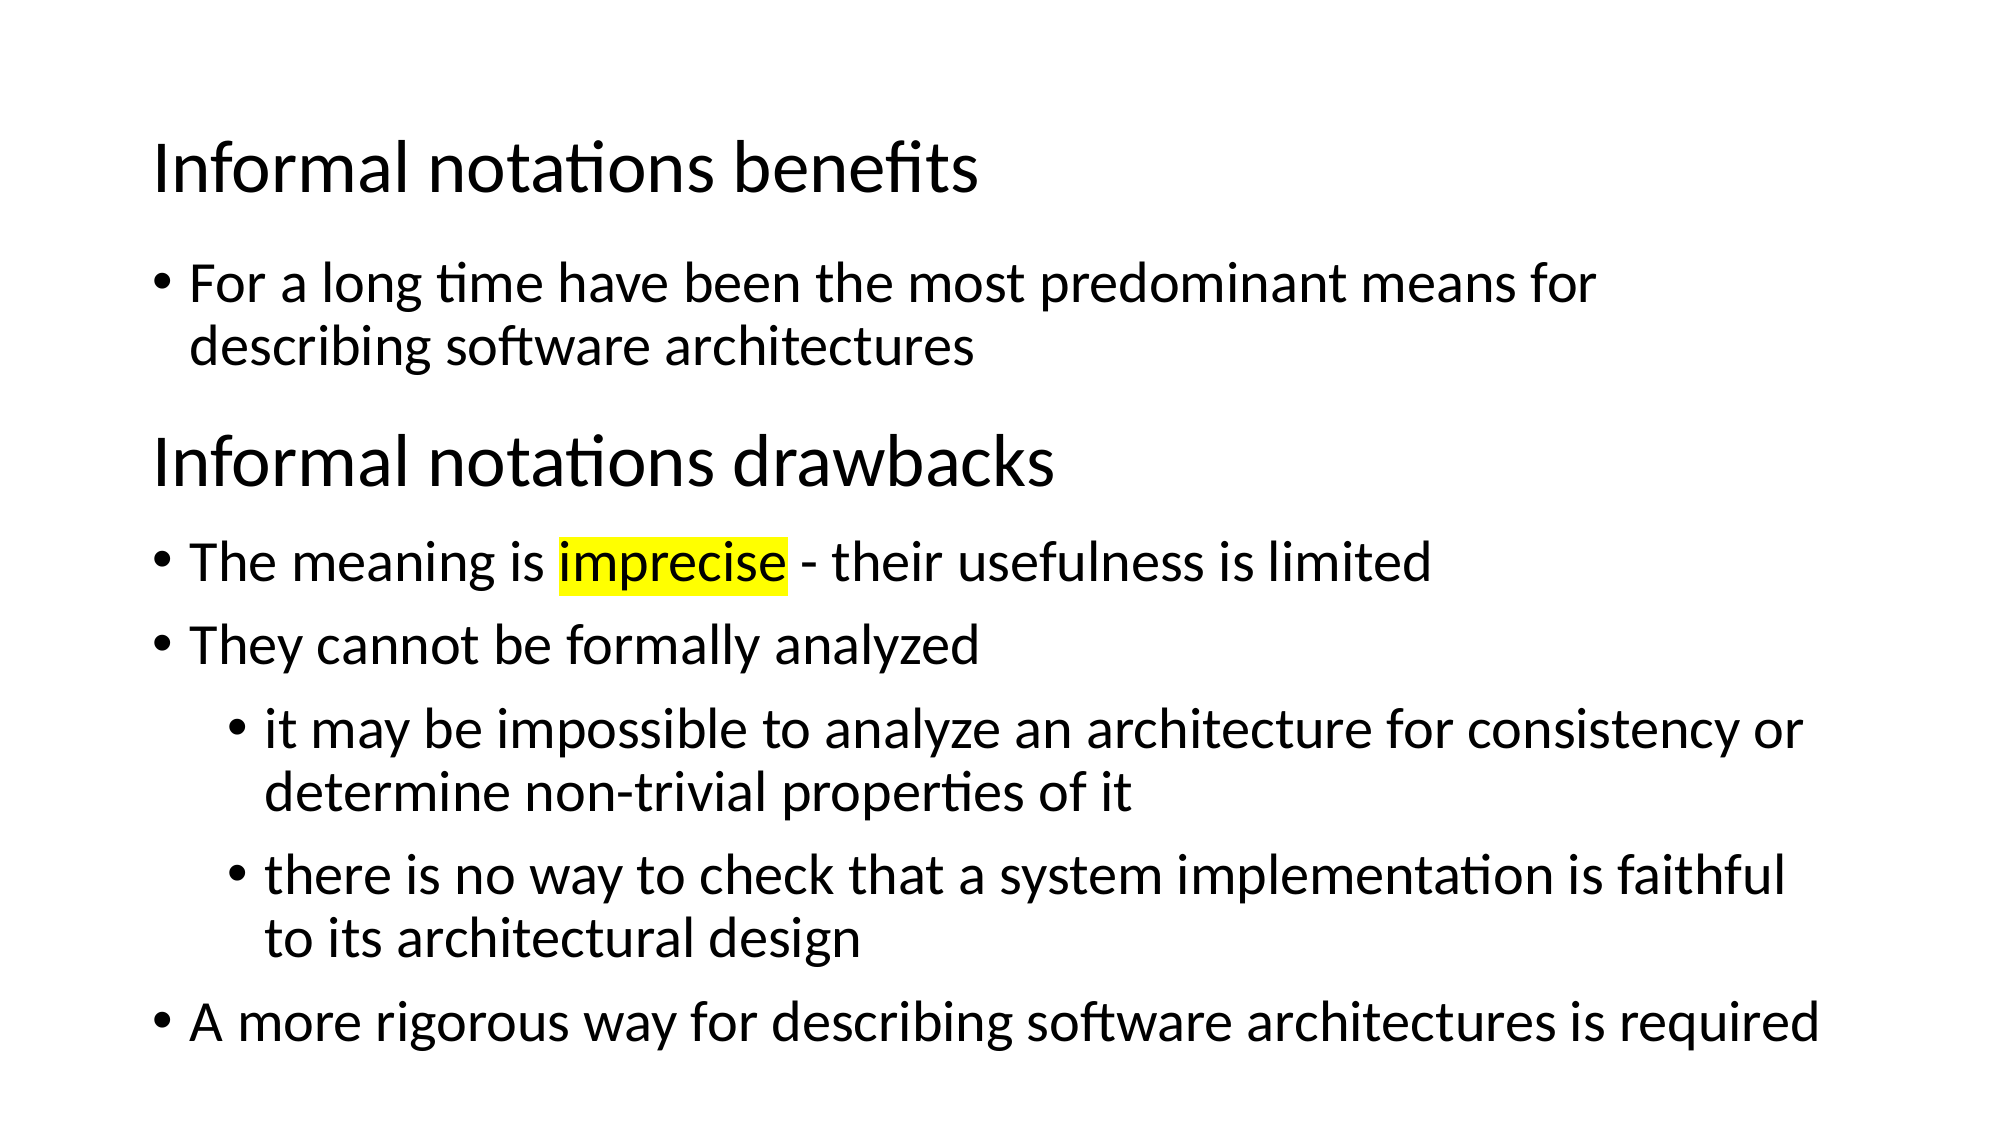

# Informal notations benefits
For a long time have been the most predominant means for describing software architectures
Informal notations drawbacks
The meaning is imprecise - their usefulness is limited
They cannot be formally analyzed
it may be impossible to analyze an architecture for consistency or determine non-trivial properties of it
there is no way to check that a system implementation is faithful to its architectural design
A more rigorous way for describing software architectures is required